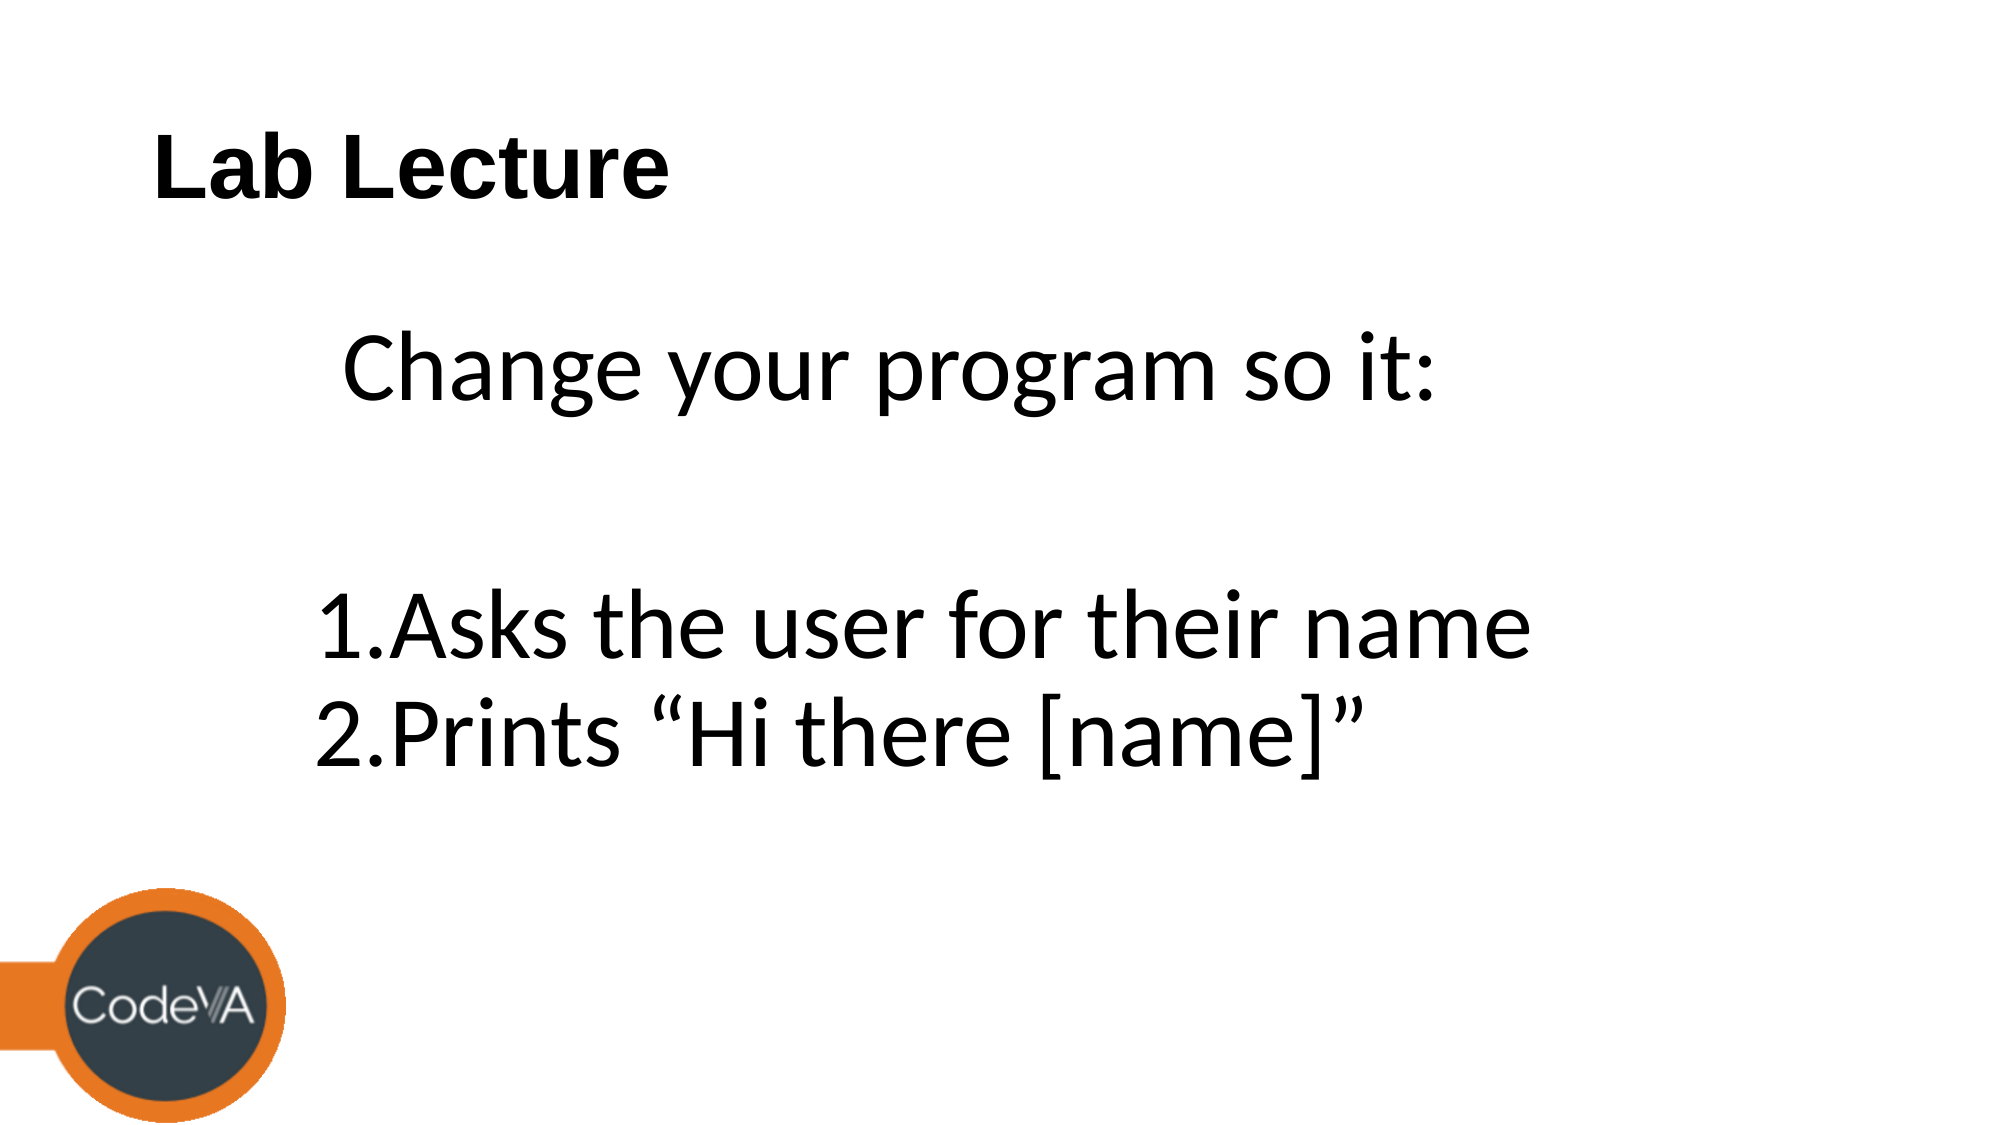

# Lab Lecture
Change your program so it:

Asks the user for their name
Prints “Hi there [name]”